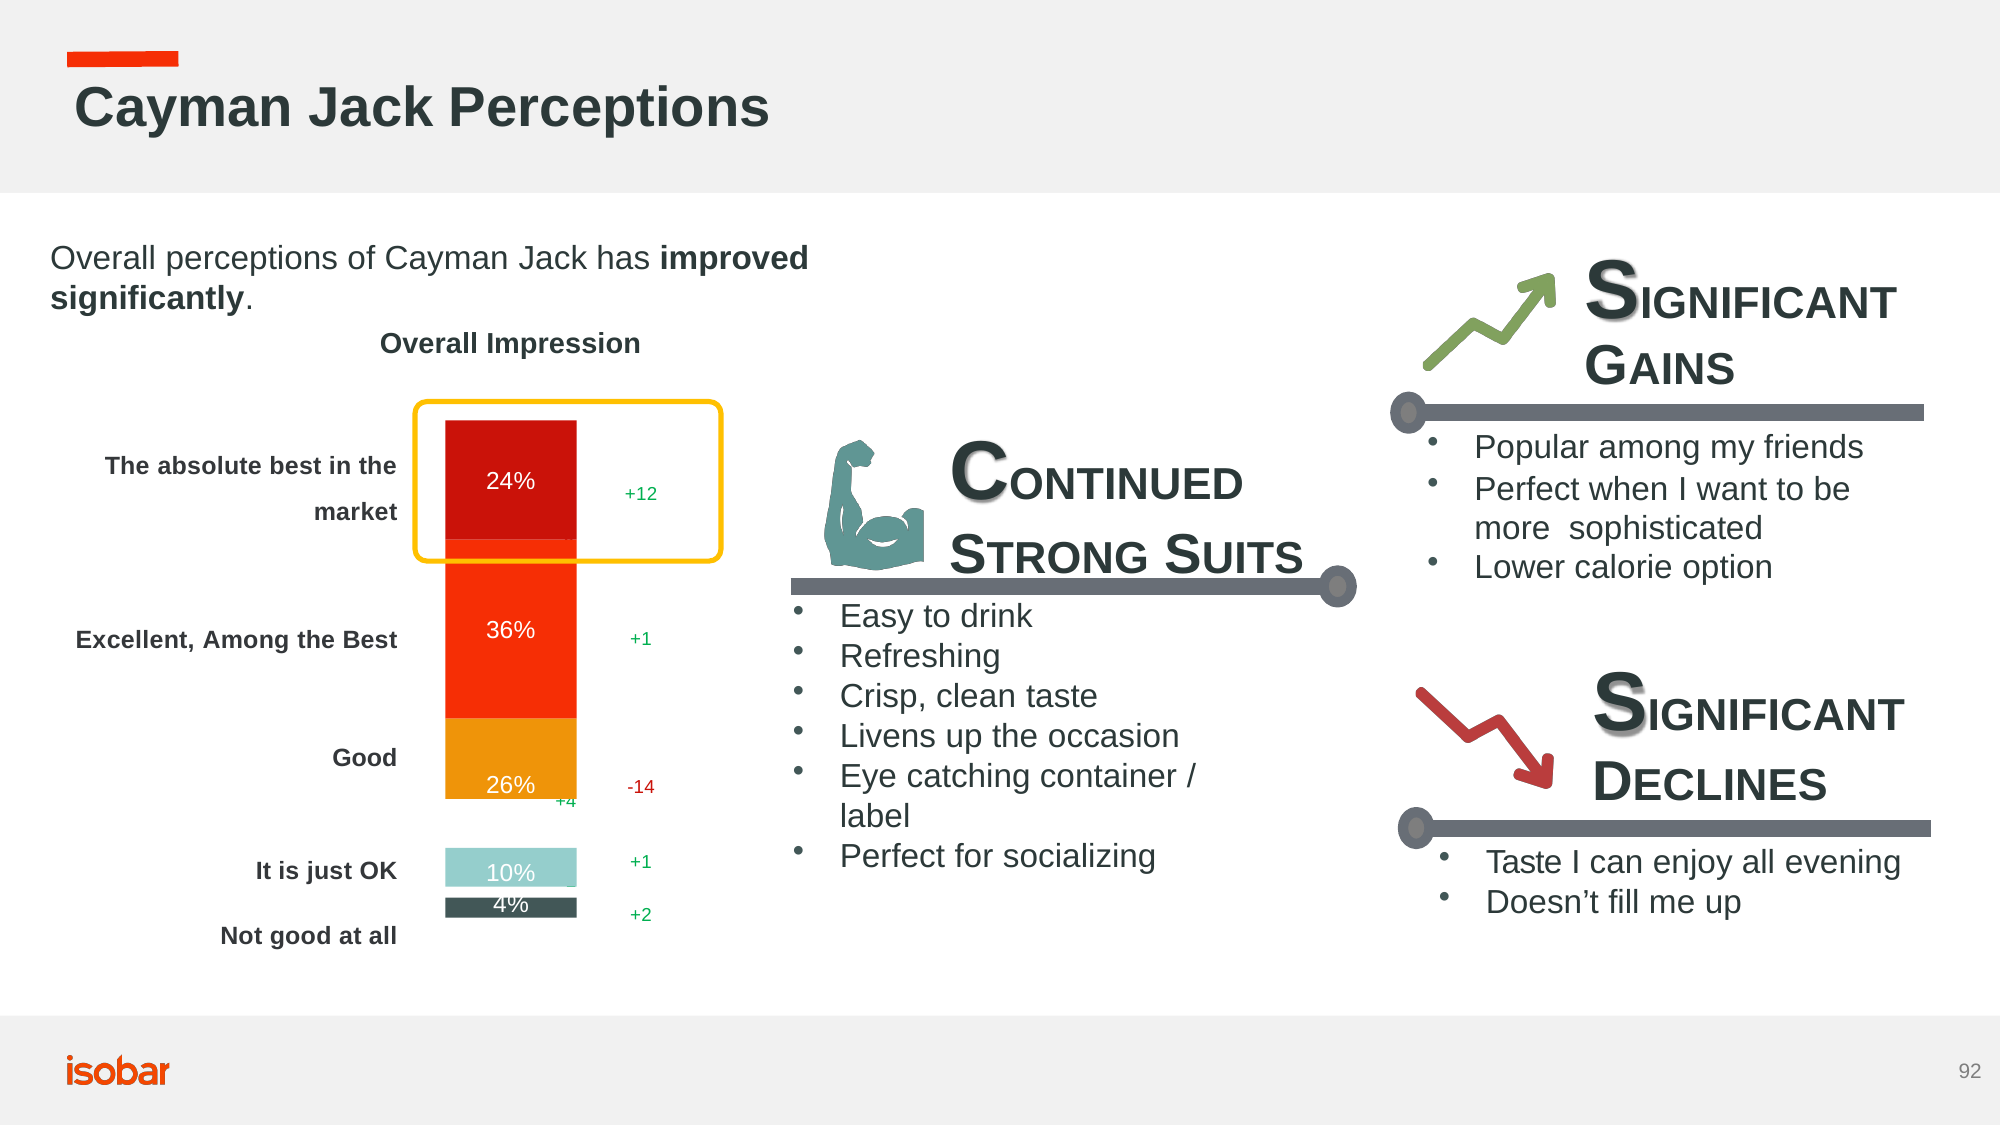

Cayman Jack Perceptions

# SIGNIFICANT
Overall perceptions of Cayman Jack has improved significantly.

Overall Impression
GAINS

CONTINUED
STRONG SUITS

Popular among my friends
Perfect when I want to be more  sophisticated
Lower calorie option
| The absolute best in the market |
| --- |
| Excellent, Among the Best |
| Good |
| It is just OK |
| Not good at all |
+2

-5

24%
| +12 |
| --- |
| +1 |
| -14 |
| +1 |
| +2 |

Easy to drink
Refreshing
Crisp, clean taste
Livens up the occasion
Eye catching container / label
Perfect for socializing
36%

SIGNIFICANT
DECLINES
-1

26%
+4

Taste I can enjoy all evening
Doesn’t fill me up
10%
+2
4%

92